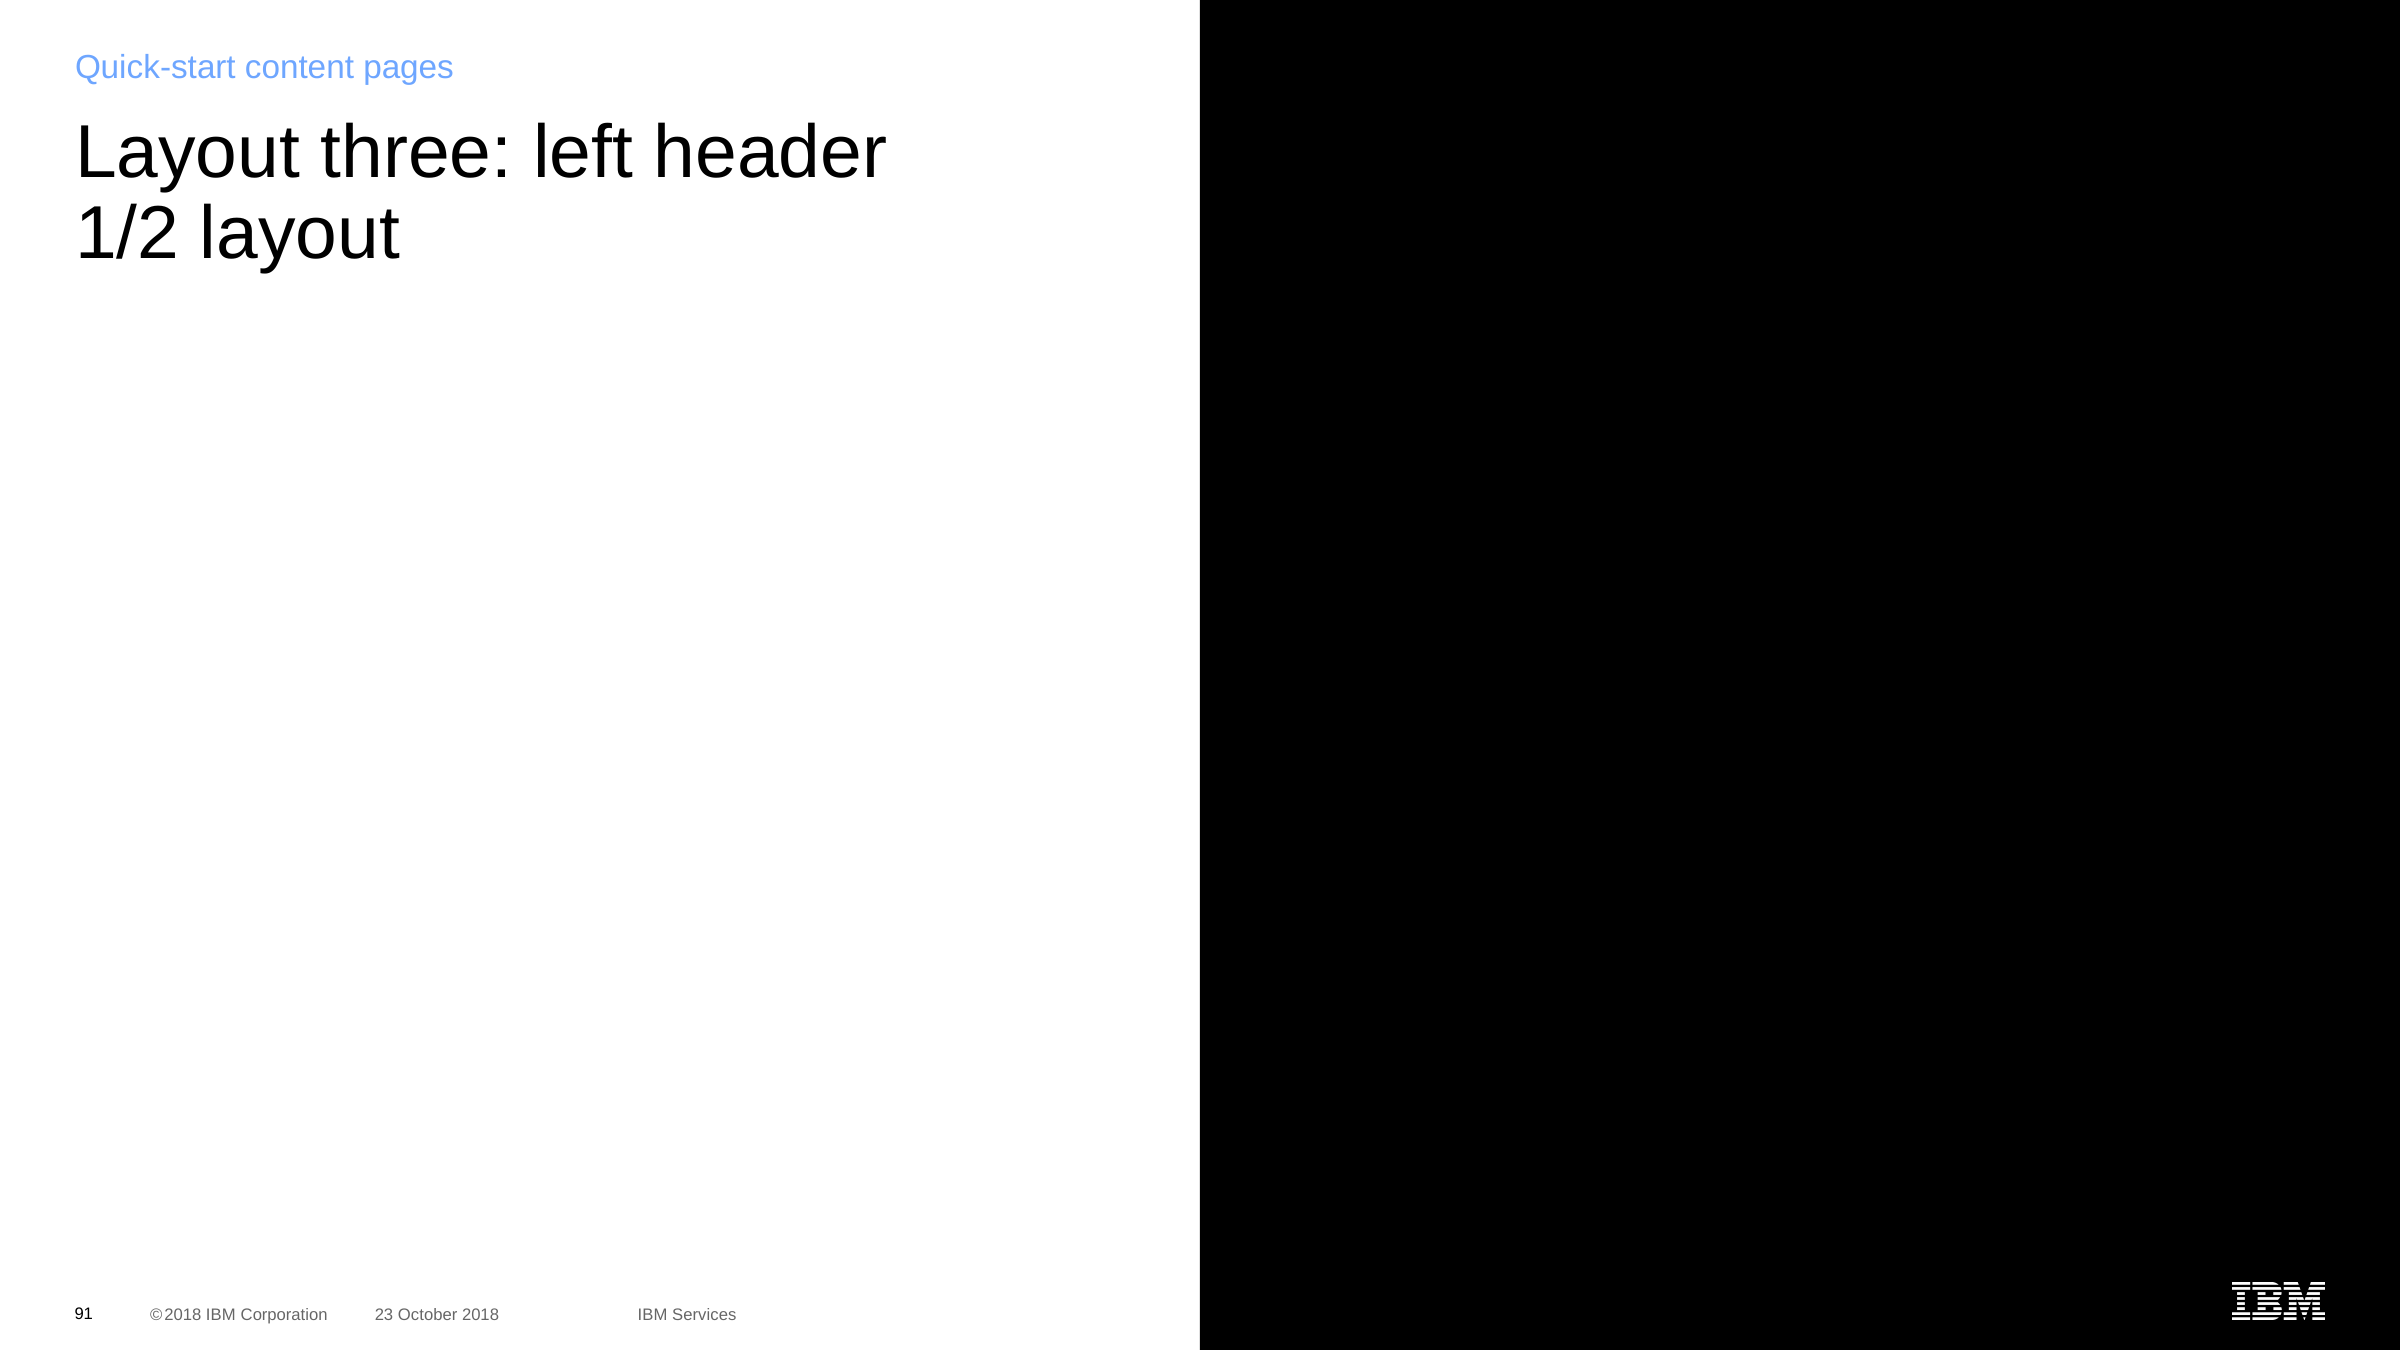

Quick-start content pages
# Layout three: left header 1/2 layout